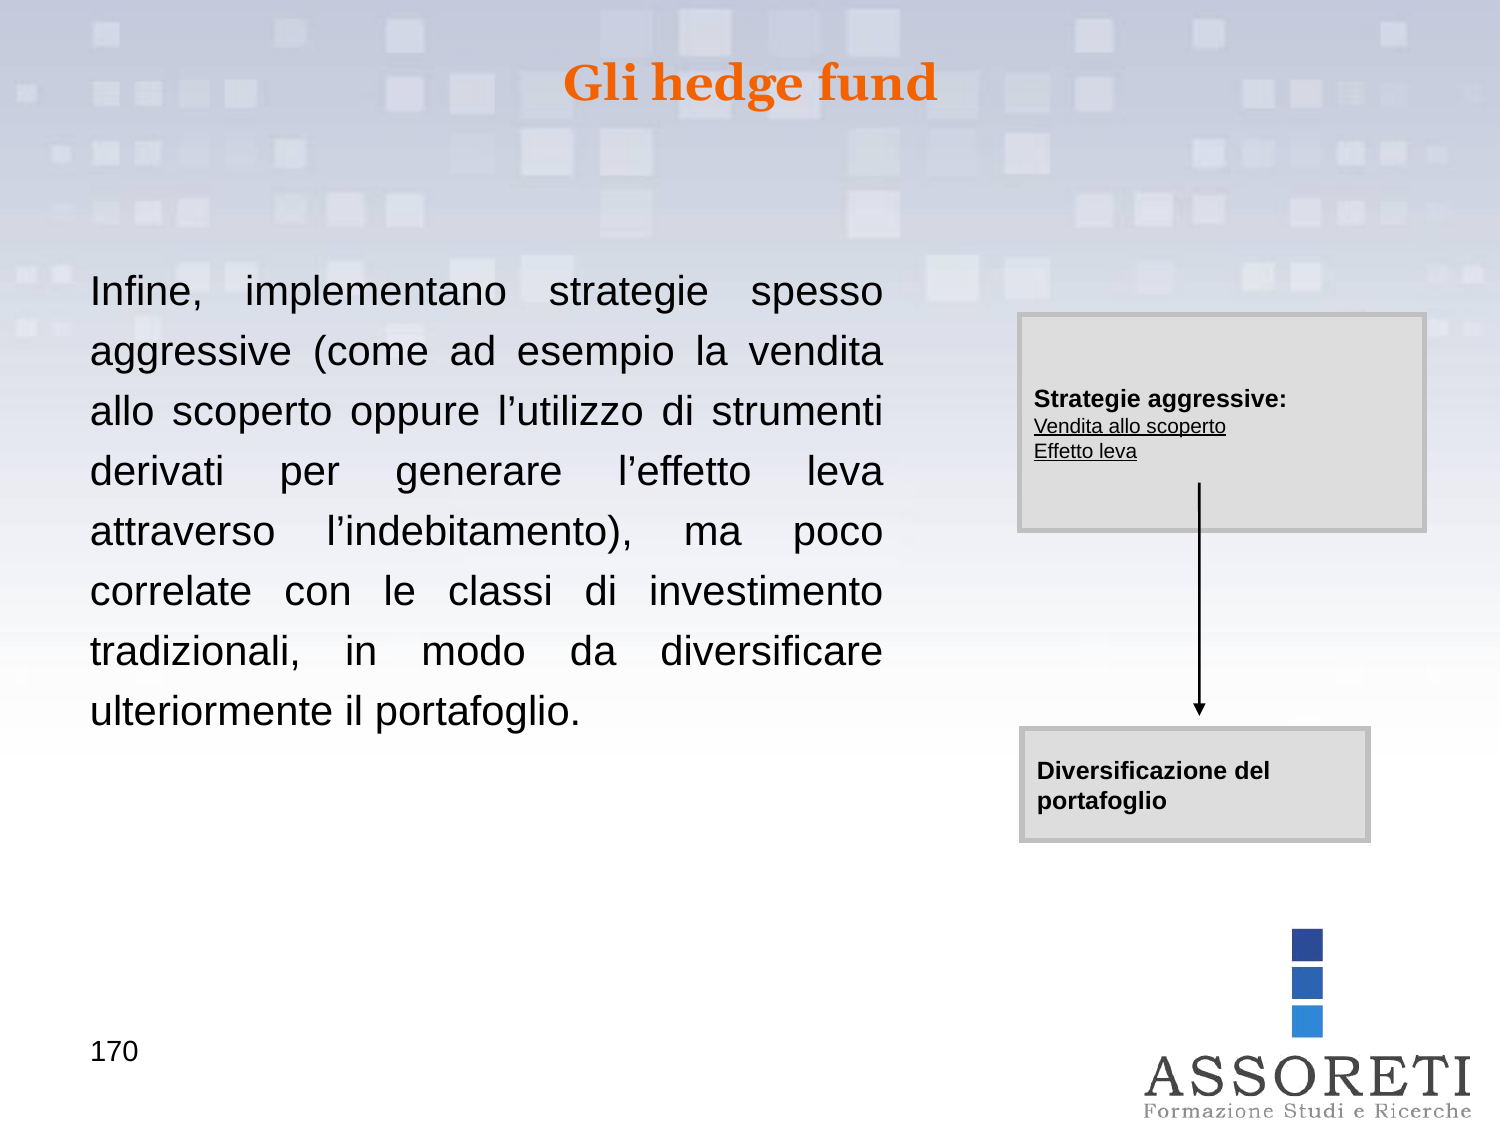

Gli hedge fund
Infine, implementano strategie spesso aggressive (come ad esempio la vendita allo scoperto oppure l’utilizzo di strumenti derivati per generare l’effetto leva attraverso l’indebitamento), ma poco correlate con le classi di investimento tradizionali, in modo da diversificare ulteriormente il portafoglio.

Strategie aggressive:
Vendita allo scoperto
Effetto leva

Diversificazione del portafoglio
170